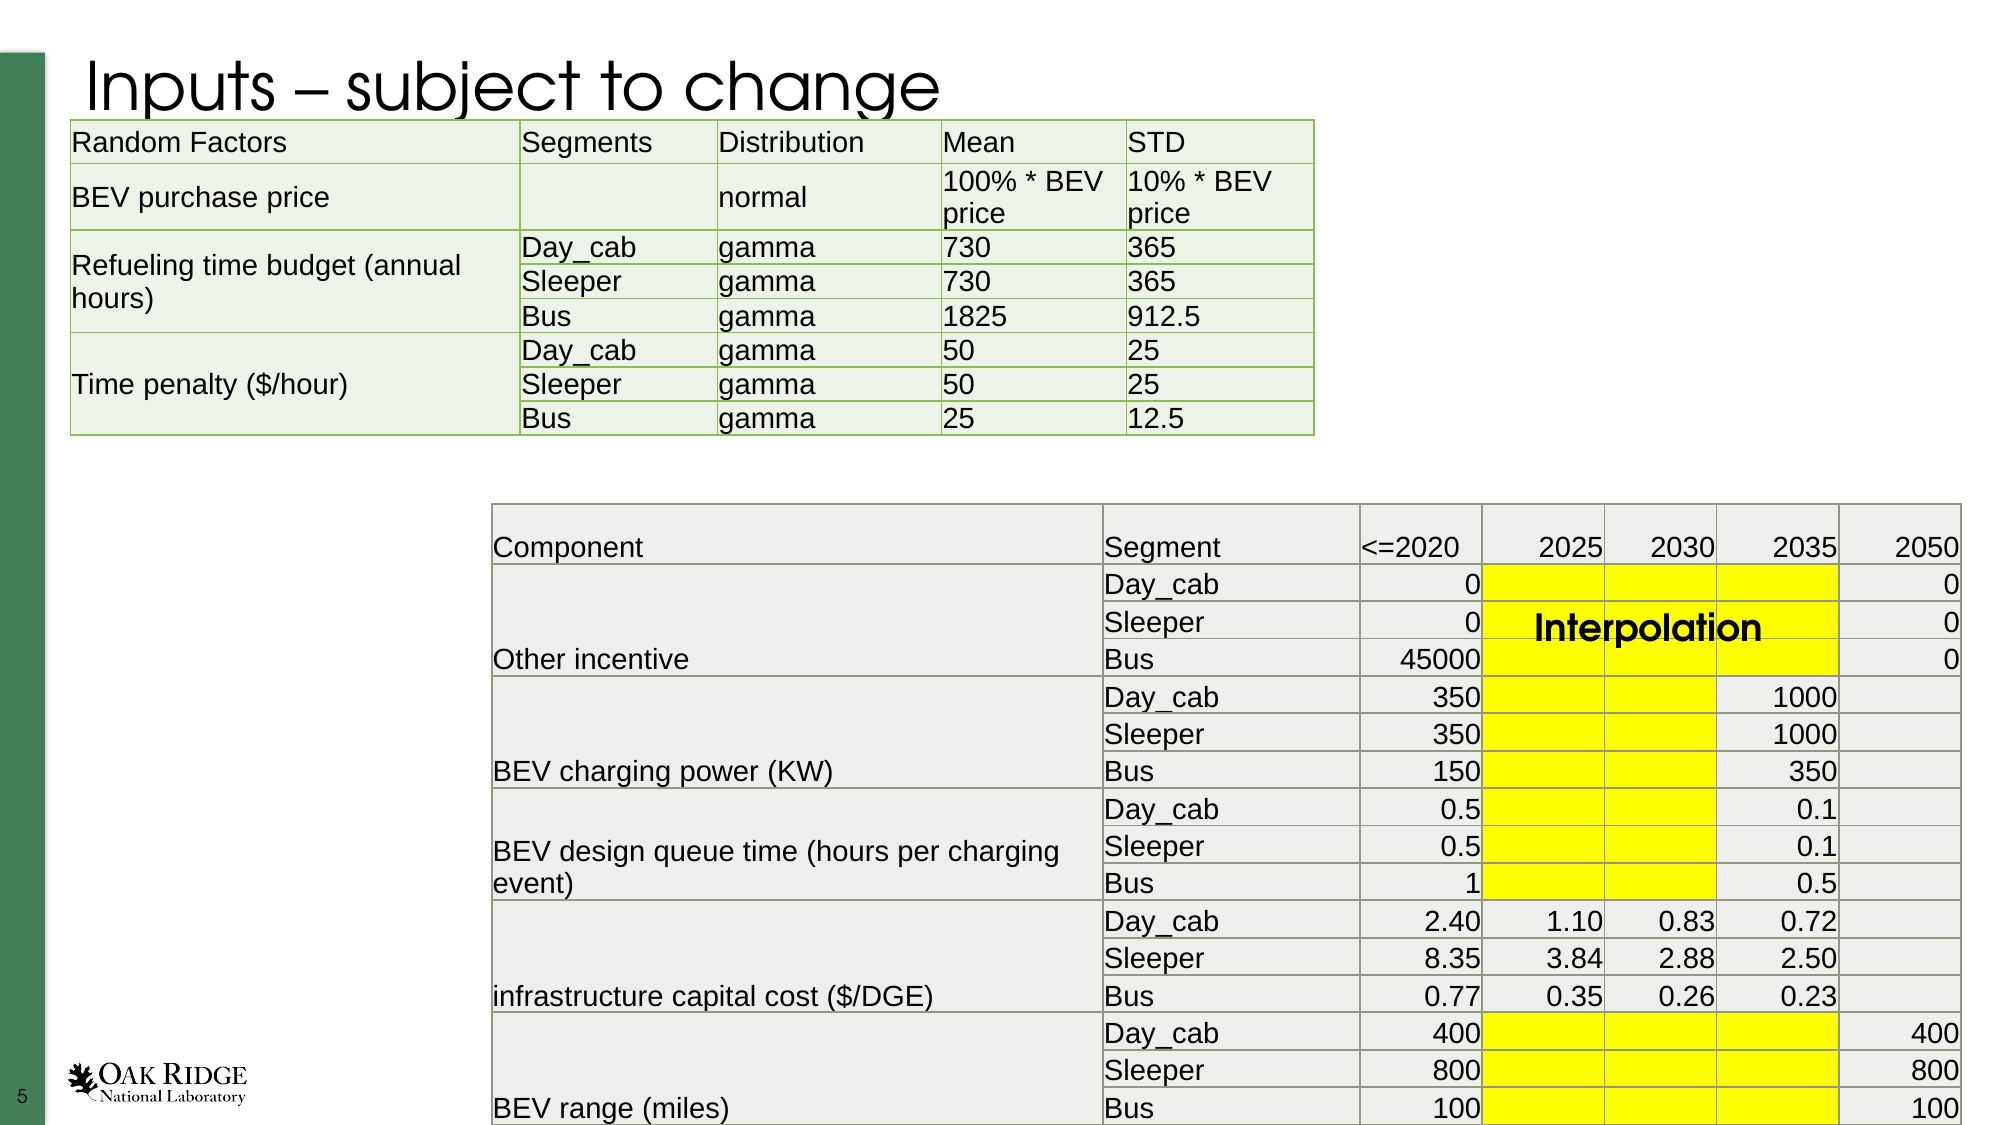

# Inputs – subject to change
| Random Factors | Segments | Distribution | Mean | STD |
| --- | --- | --- | --- | --- |
| BEV purchase price |  | normal | 100% \* BEV price | 10% \* BEV price |
| Refueling time budget (annual hours) | Day\_cab | gamma | 730 | 365 |
|  | Sleeper | gamma | 730 | 365 |
|  | Bus | gamma | 1825 | 912.5 |
| Time penalty ($/hour) | Day\_cab | gamma | 50 | 25 |
|  | Sleeper | gamma | 50 | 25 |
|  | Bus | gamma | 25 | 12.5 |
| Component | Segment | <=2020 | 2025 | 2030 | 2035 | 2050 |
| --- | --- | --- | --- | --- | --- | --- |
| Other incentive | Day\_cab | 0 |  |  |  | 0 |
|  | Sleeper | 0 |  |  |  | 0 |
|  | Bus | 45000 |  |  |  | 0 |
| BEV charging power (KW) | Day\_cab | 350 |  |  | 1000 |  |
|  | Sleeper | 350 |  |  | 1000 |  |
|  | Bus | 150 |  |  | 350 |  |
| BEV design queue time (hours per charging event) | Day\_cab | 0.5 |  |  | 0.1 |  |
|  | Sleeper | 0.5 |  |  | 0.1 |  |
|  | Bus | 1 |  |  | 0.5 |  |
| infrastructure capital cost ($/DGE) | Day\_cab | 2.40 | 1.10 | 0.83 | 0.72 |  |
|  | Sleeper | 8.35 | 3.84 | 2.88 | 2.50 |  |
|  | Bus | 0.77 | 0.35 | 0.26 | 0.23 |  |
| BEV range (miles) | Day\_cab | 400 |  |  |  | 400 |
|  | Sleeper | 800 |  |  |  | 800 |
|  | Bus | 100 |  |  |  | 100 |
Interpolation